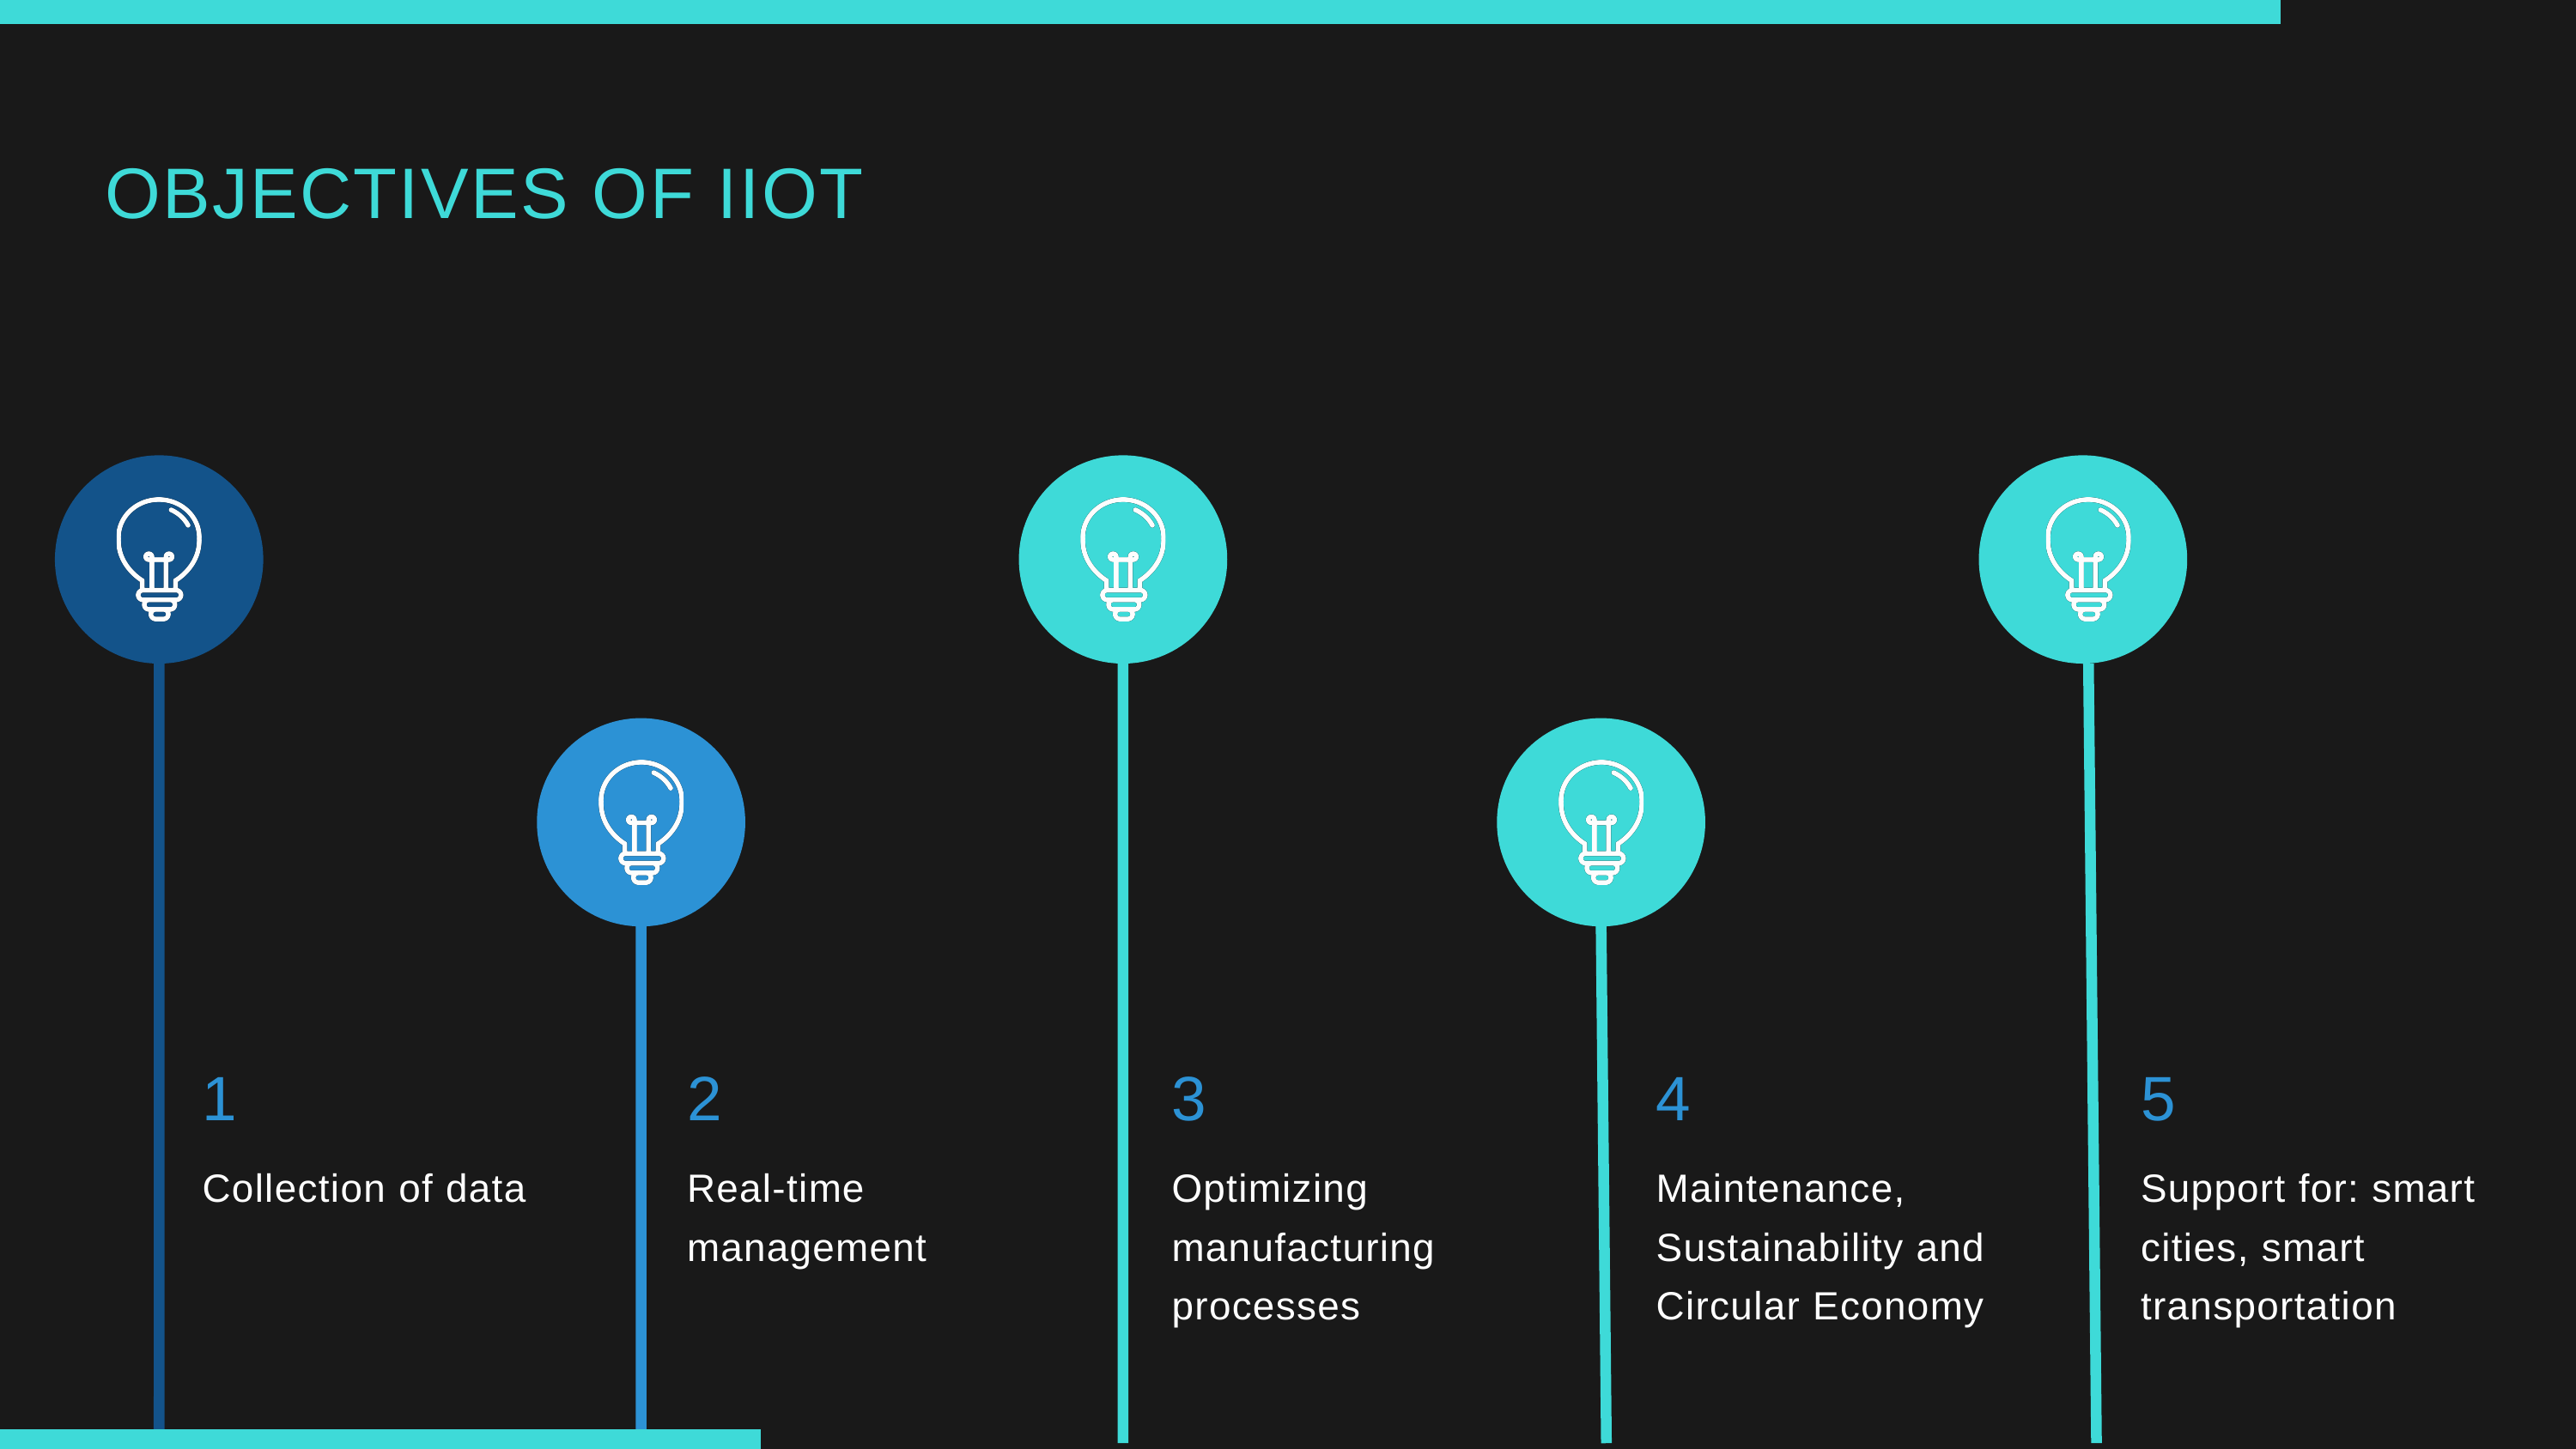

OBJECTIVES OF IIOT

5
Support for: smart cities, smart transportation

1
Collection of data
2
Real-time management
3
Optimizing manufacturing processes
4
Maintenance,
Sustainability and Circular Economy